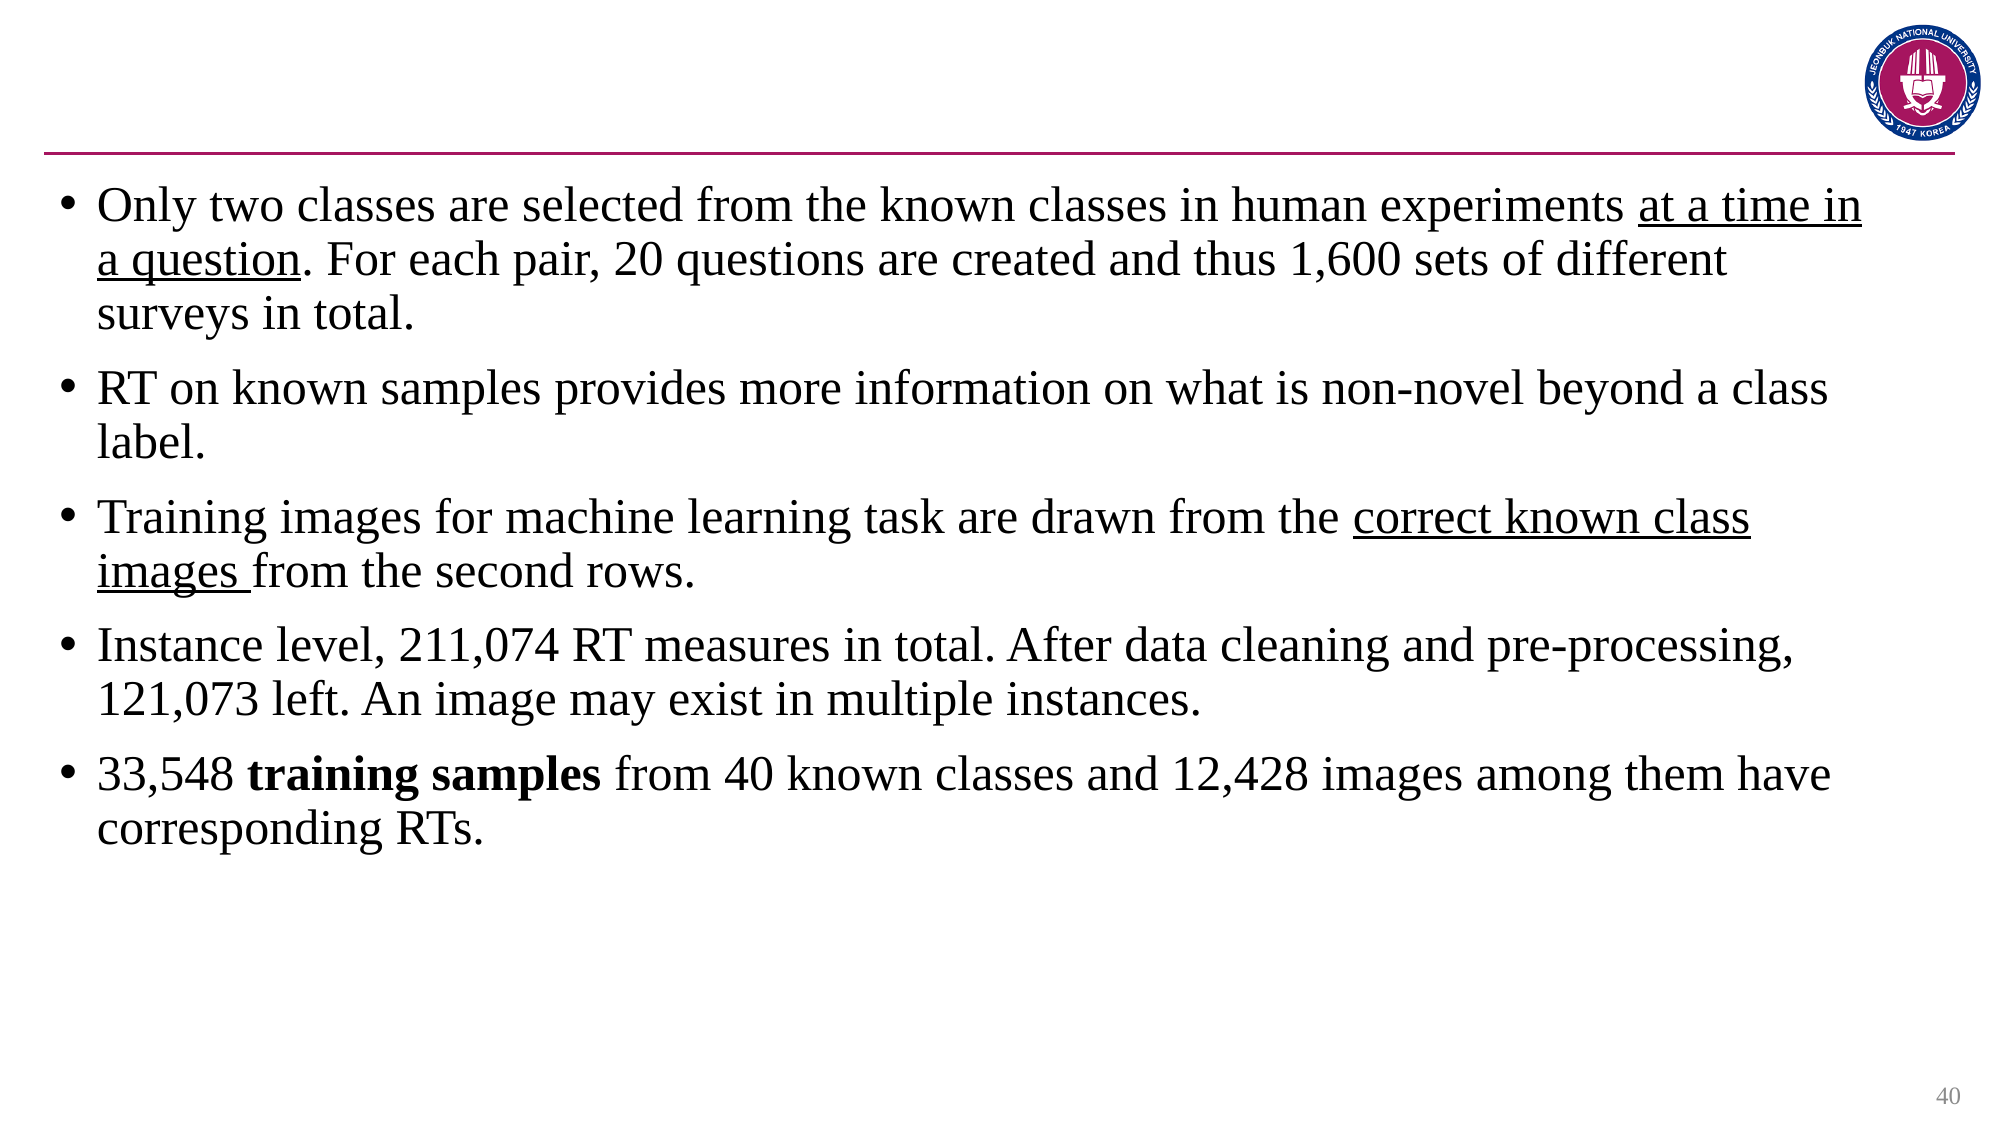

#
Only two classes are selected from the known classes in human experiments at a time in a question. For each pair, 20 questions are created and thus 1,600 sets of different surveys in total.
RT on known samples provides more information on what is non-novel beyond a class label.
Training images for machine learning task are drawn from the correct known class images from the second rows.
Instance level, 211,074 RT measures in total. After data cleaning and pre-processing, 121,073 left. An image may exist in multiple instances.
33,548 training samples from 40 known classes and 12,428 images among them have corresponding RTs.
40